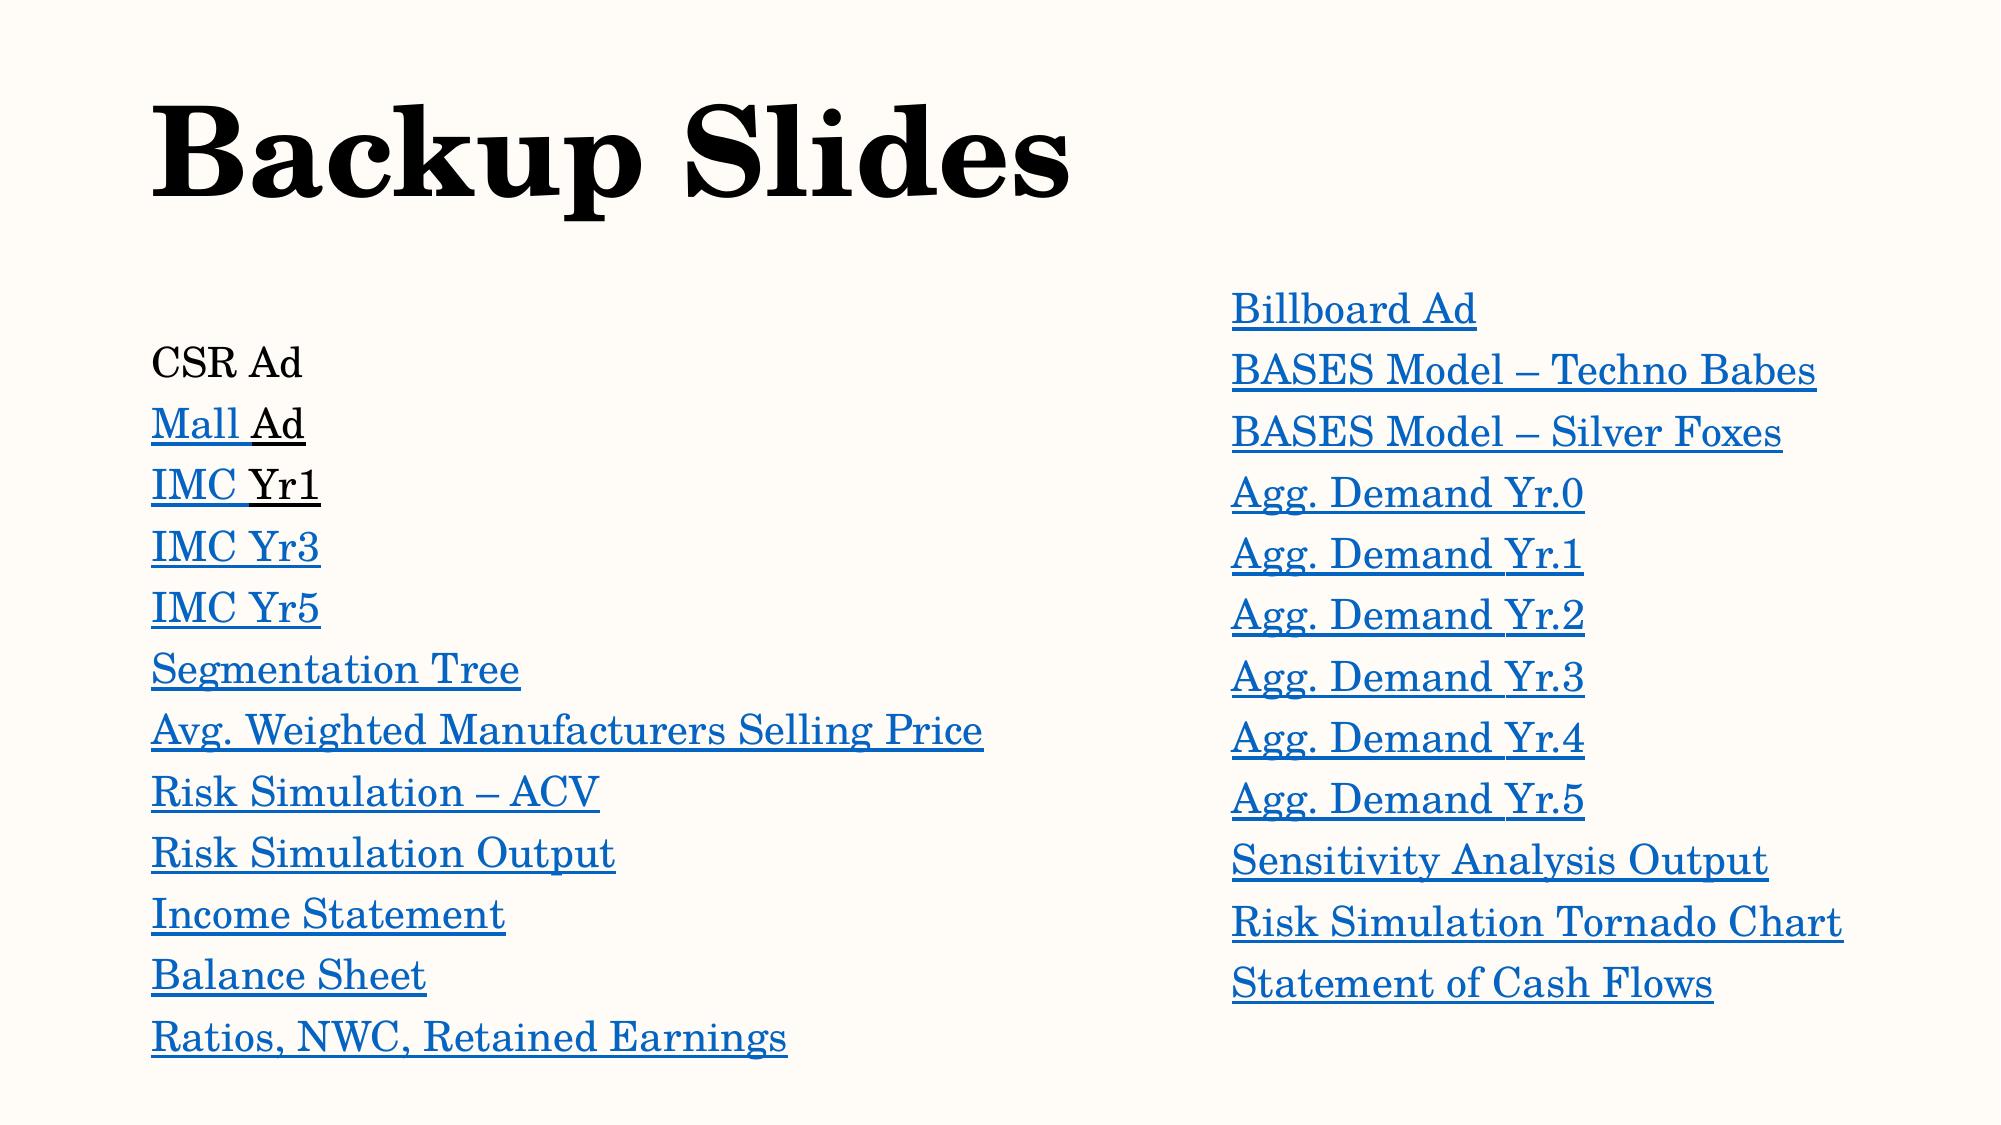

# Backup Slides
Billboard Ad
BASES Model – Techno Babes
BASES Model – Silver Foxes
Agg. Demand Yr.0
Agg. Demand Yr.1
Agg. Demand Yr.2
Agg. Demand Yr.3
Agg. Demand Yr.4
Agg. Demand Yr.5
Sensitivity Analysis Output
Risk Simulation Tornado Chart
Statement of Cash Flows
CSR Ad
Mall Ad
IMC Yr1
IMC Yr3
IMC Yr5
Segmentation Tree
Avg. Weighted Manufacturers Selling Price
Risk Simulation – ACV
Risk Simulation Output
Income Statement
Balance Sheet
Ratios, NWC, Retained Earnings